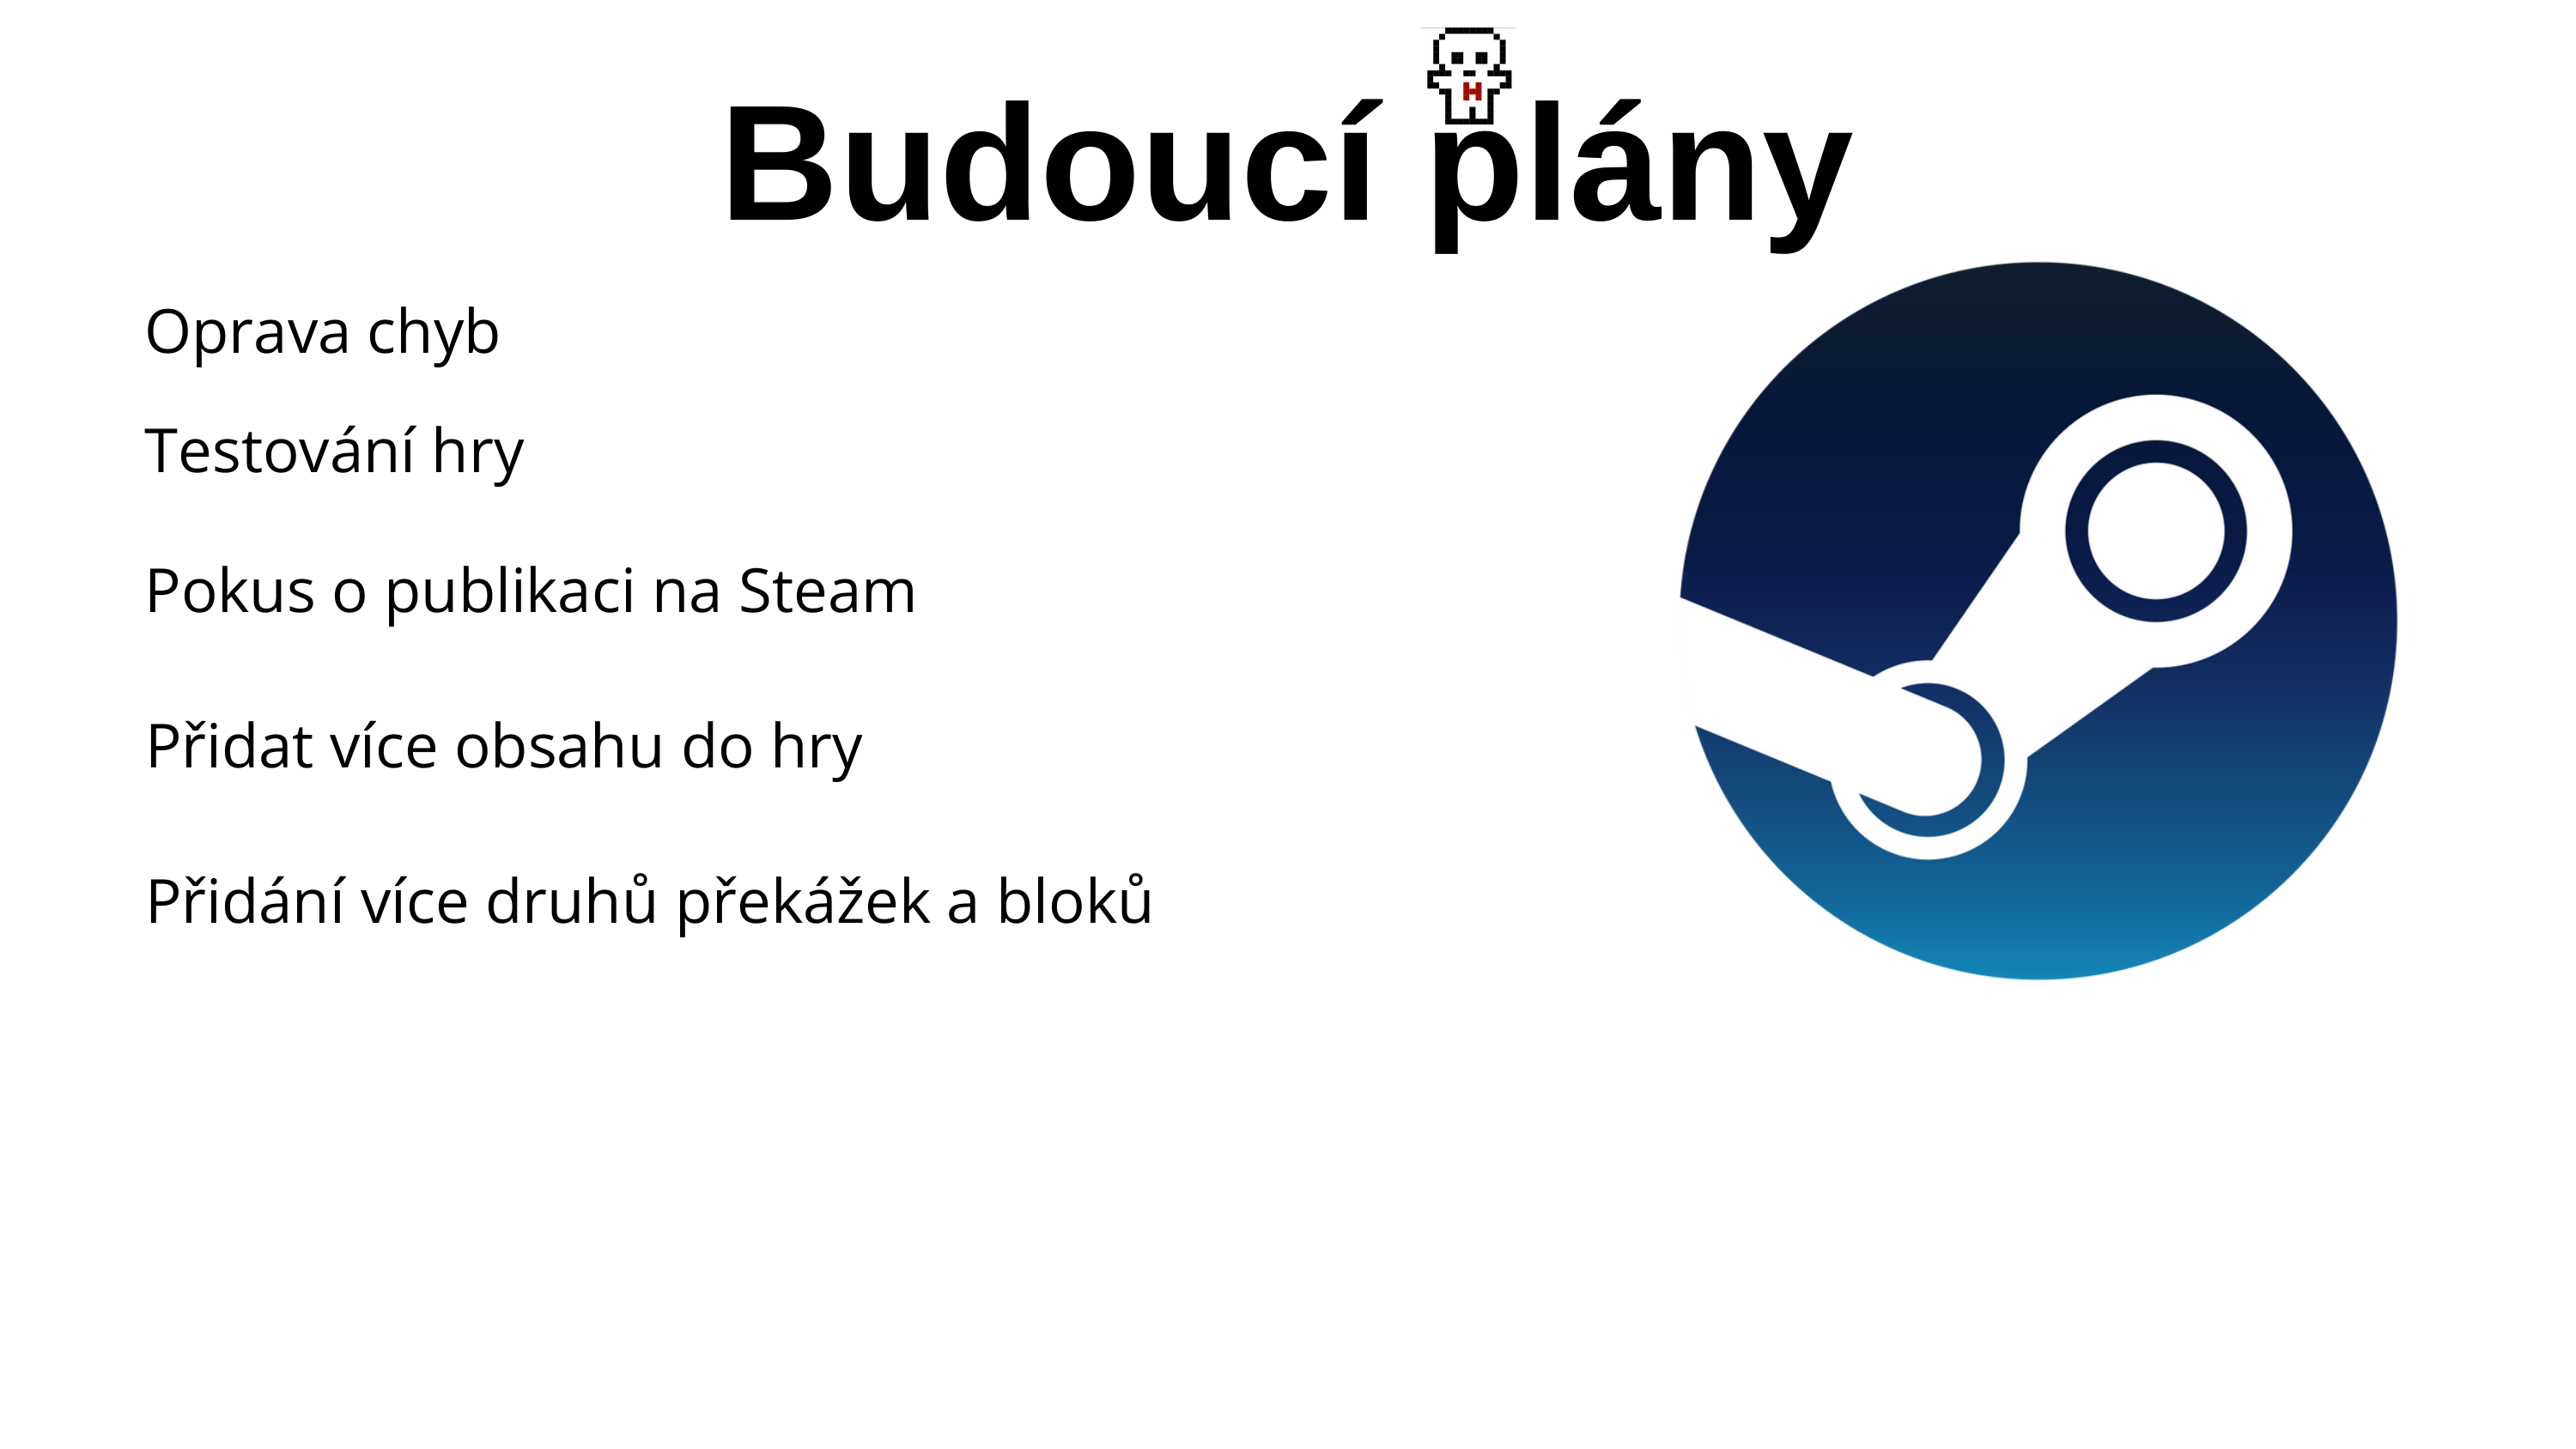

Budoucí plány

Oprava chyb
Testování hry
Pokus o publikaci na Steam
Přidat více obsahu do hry
Přidání více druhů překážek a bloků